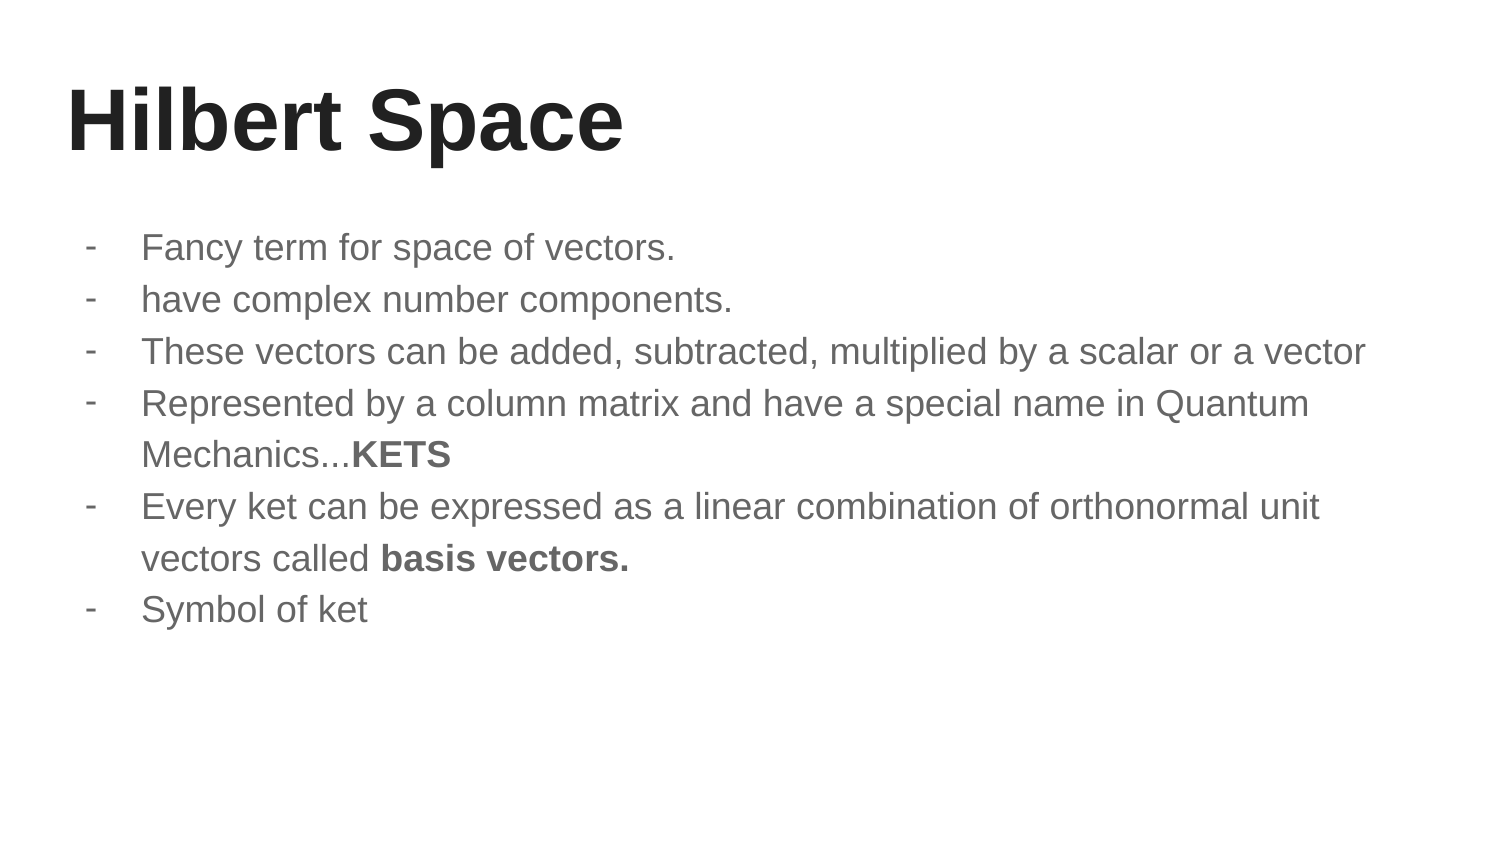

# Hilbert Space
Fancy term for space of vectors.
have complex number components.
These vectors can be added, subtracted, multiplied by a scalar or a vector
Represented by a column matrix and have a special name in Quantum Mechanics...KETS
Every ket can be expressed as a linear combination of orthonormal unit vectors called basis vectors.
Symbol of ket